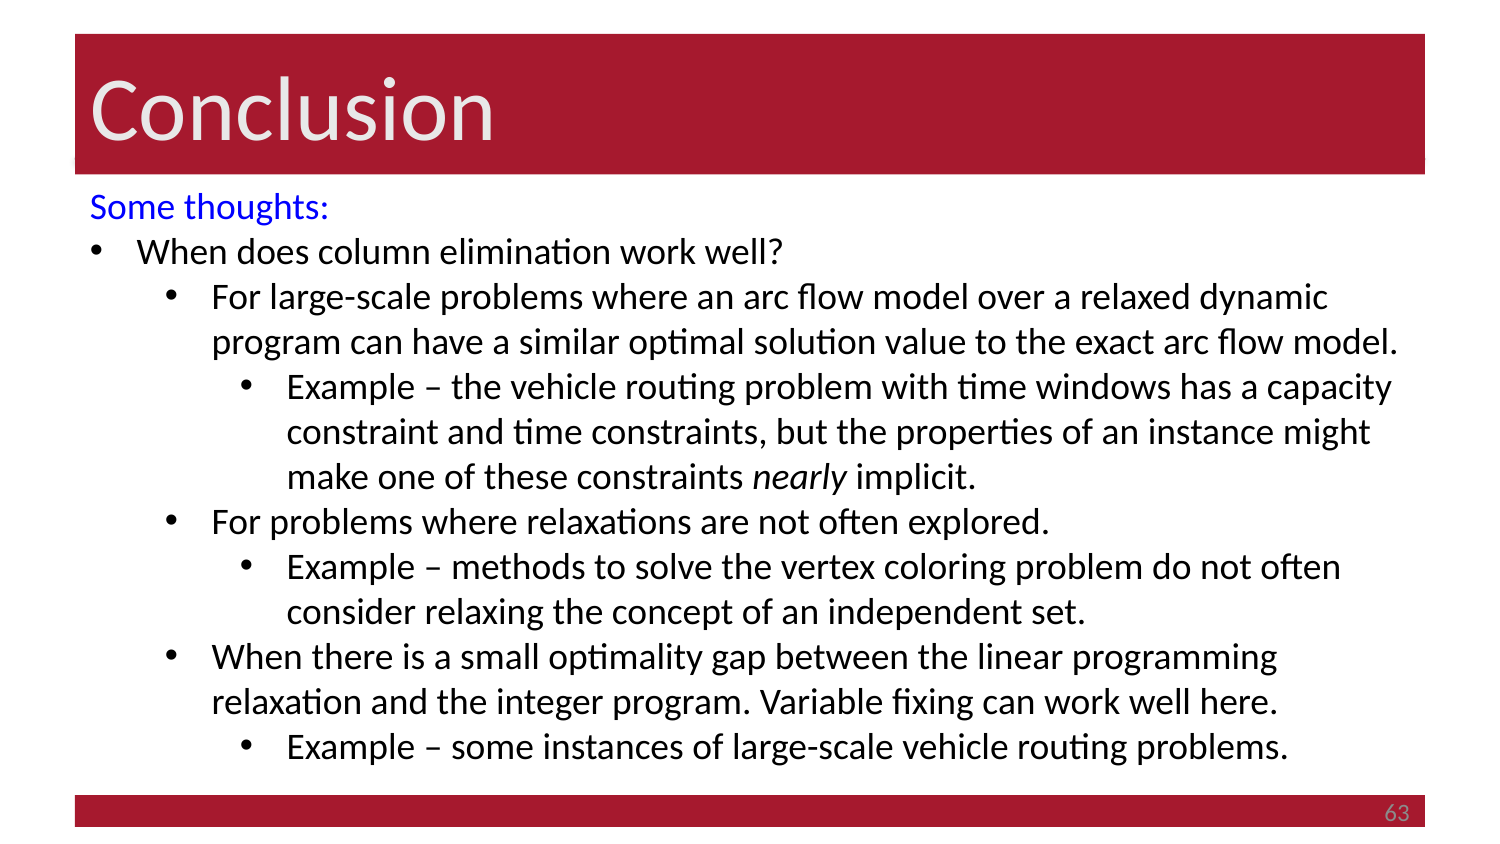

# Conclusion
Some thoughts:
When does column elimination work well?
For large-scale problems where an arc flow model over a relaxed dynamic program can have a similar optimal solution value to the exact arc flow model.
Example – the vehicle routing problem with time windows has a capacity constraint and time constraints, but the properties of an instance might make one of these constraints nearly implicit.
For problems where relaxations are not often explored.
Example – methods to solve the vertex coloring problem do not often consider relaxing the concept of an independent set.
When there is a small optimality gap between the linear programming relaxation and the integer program. Variable fixing can work well here.
Example – some instances of large-scale vehicle routing problems.